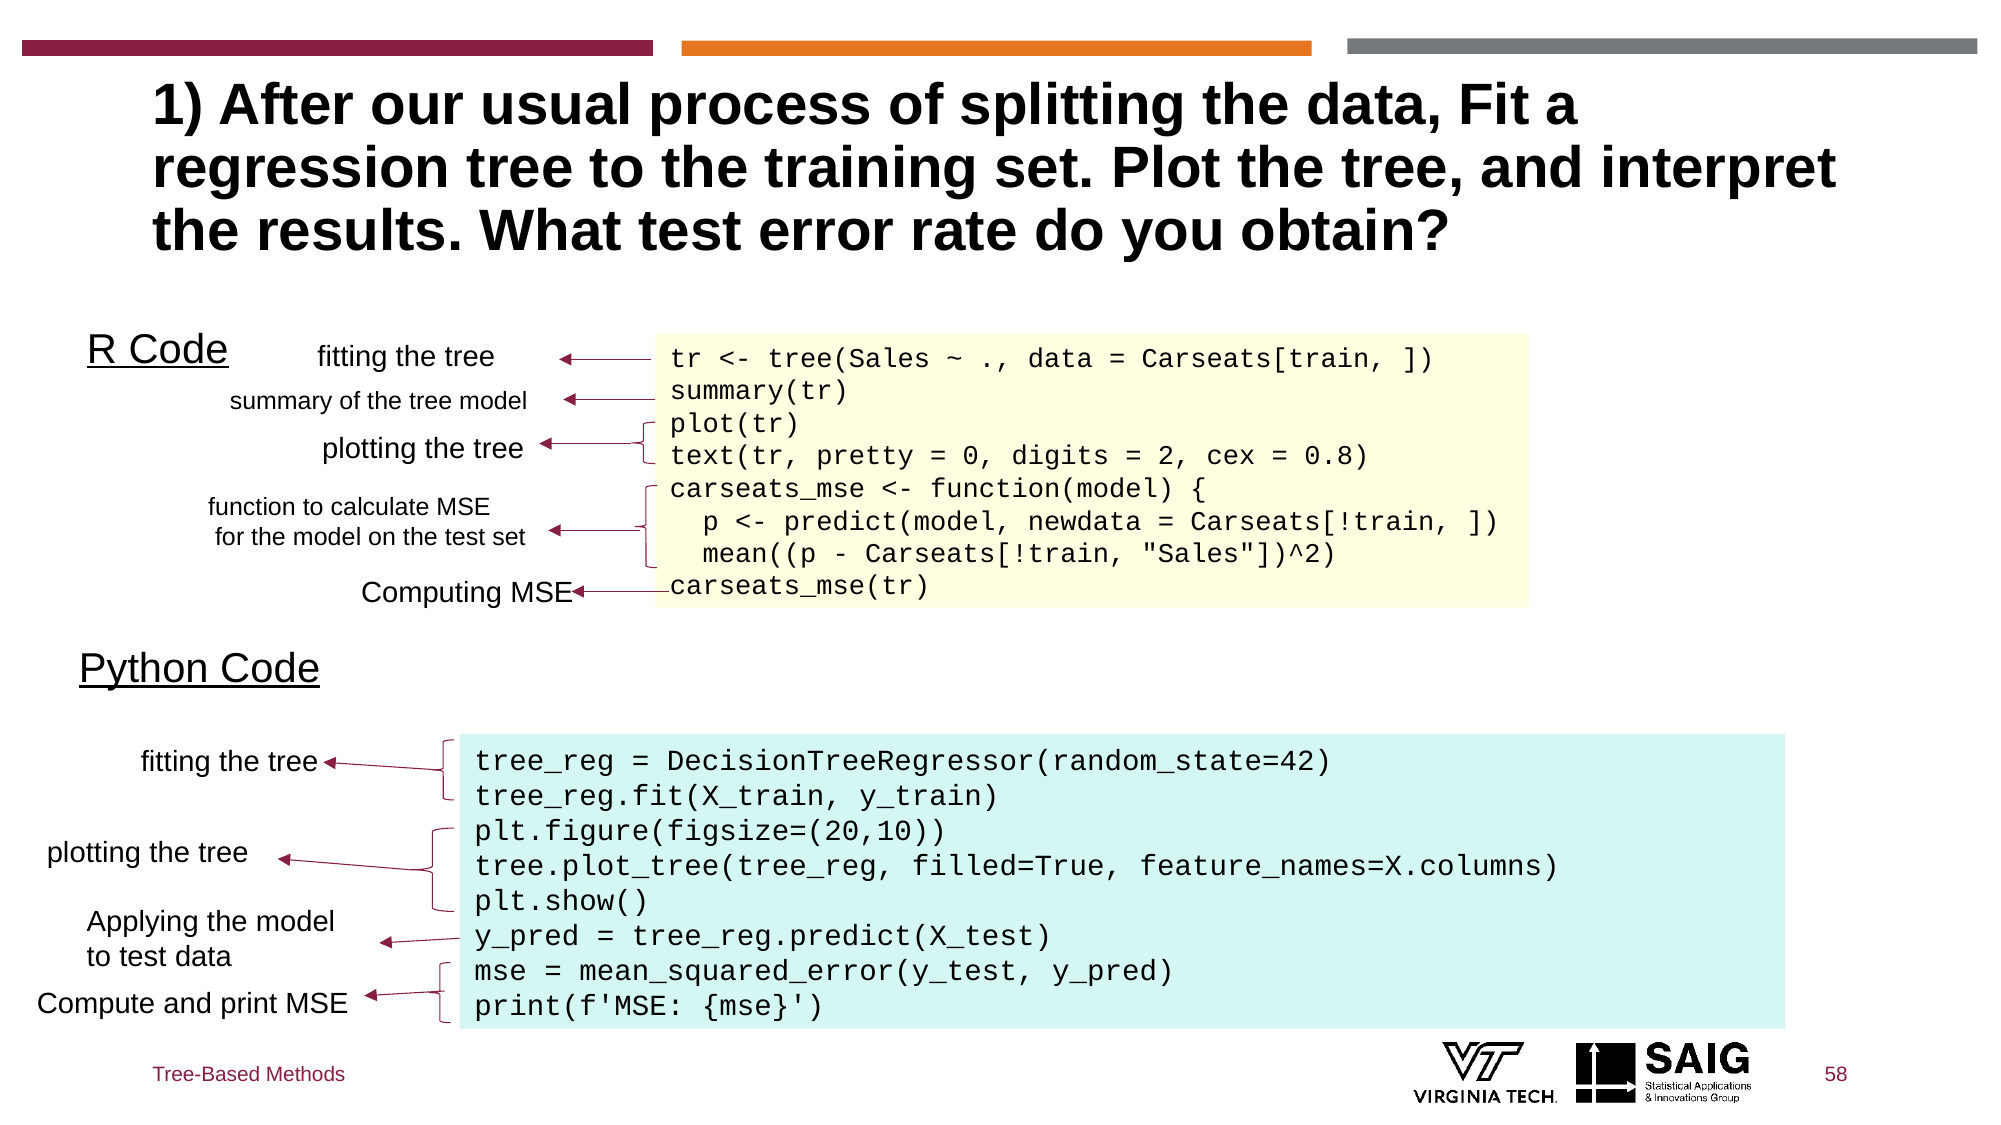

# 1) After our usual process of splitting the data, Fit a regression tree to the training set. Plot the tree, and interpret the results. What test error rate do you obtain?
R Code
fitting the tree
tr <- tree(Sales ~ ., data = Carseats[train, ])
summary(tr)
plot(tr)
text(tr, pretty = 0, digits = 2, cex = 0.8)
carseats_mse <- function(model) {
  p <- predict(model, newdata = Carseats[!train, ])
  mean((p - Carseats[!train, "Sales"])^2)
carseats_mse(tr)
summary of the tree model
plotting the tree

function to calculate MSE
 for the model on the test set

Computing MSE
Python Code
tree_reg = DecisionTreeRegressor(random_state=42)
tree_reg.fit(X_train, y_train)
plt.figure(figsize=(20,10))
tree.plot_tree(tree_reg, filled=True, feature_names=X.columns)
plt.show()
y_pred = tree_reg.predict(X_test)
mse = mean_squared_error(y_test, y_pred)
print(f'MSE: {mse}')
fitting the tree

plotting the tree

Applying the model to test data

Compute and print MSE
Tree-Based Methods
58